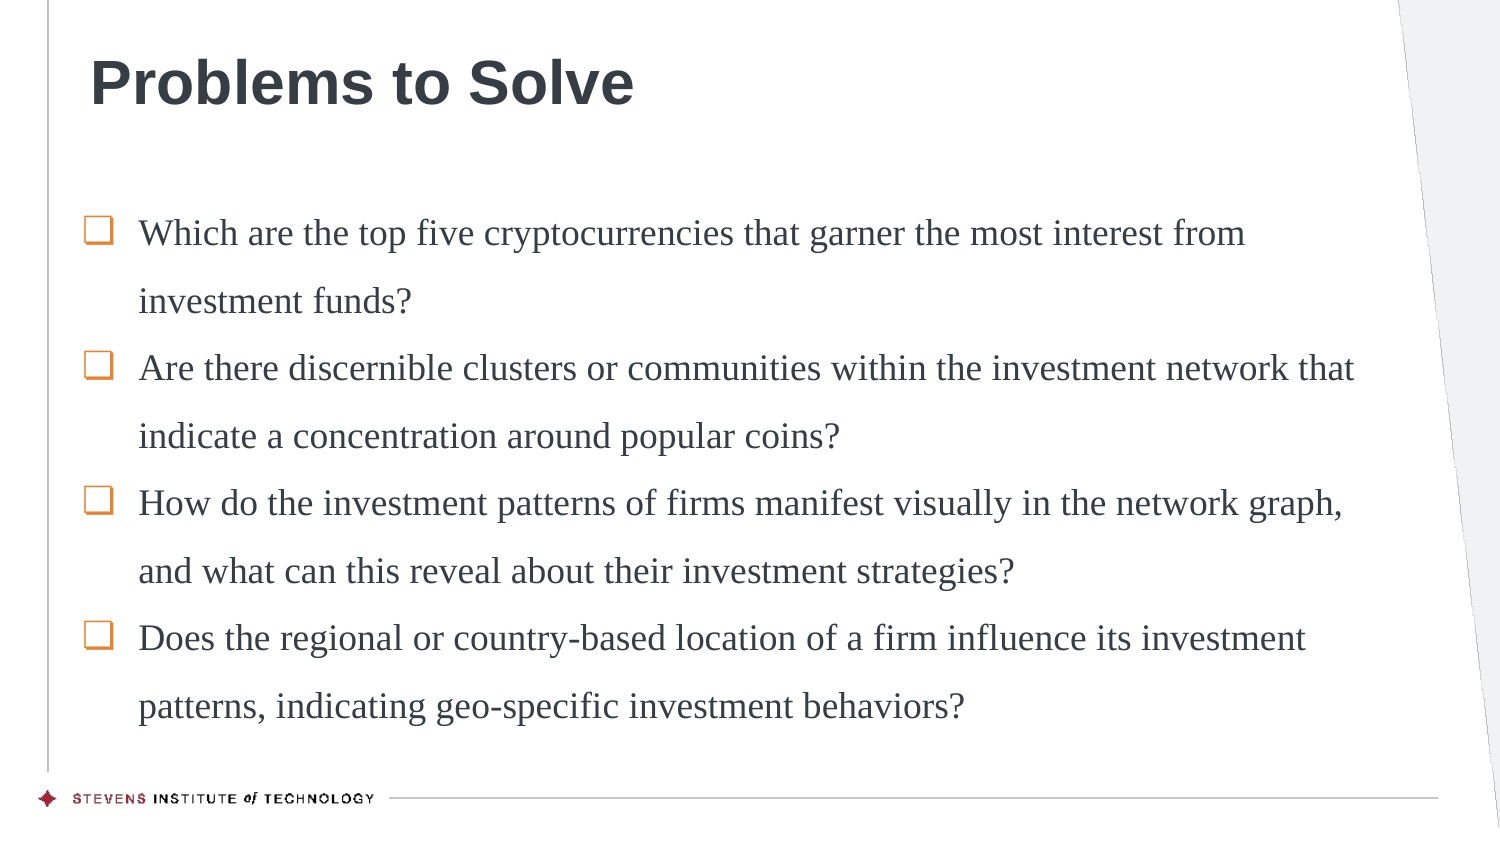

# Problems to Solve
Which are the top five cryptocurrencies that garner the most interest from investment funds?
Are there discernible clusters or communities within the investment network that indicate a concentration around popular coins?
How do the investment patterns of firms manifest visually in the network graph, and what can this reveal about their investment strategies?
Does the regional or country-based location of a firm influence its investment patterns, indicating geo-specific investment behaviors?